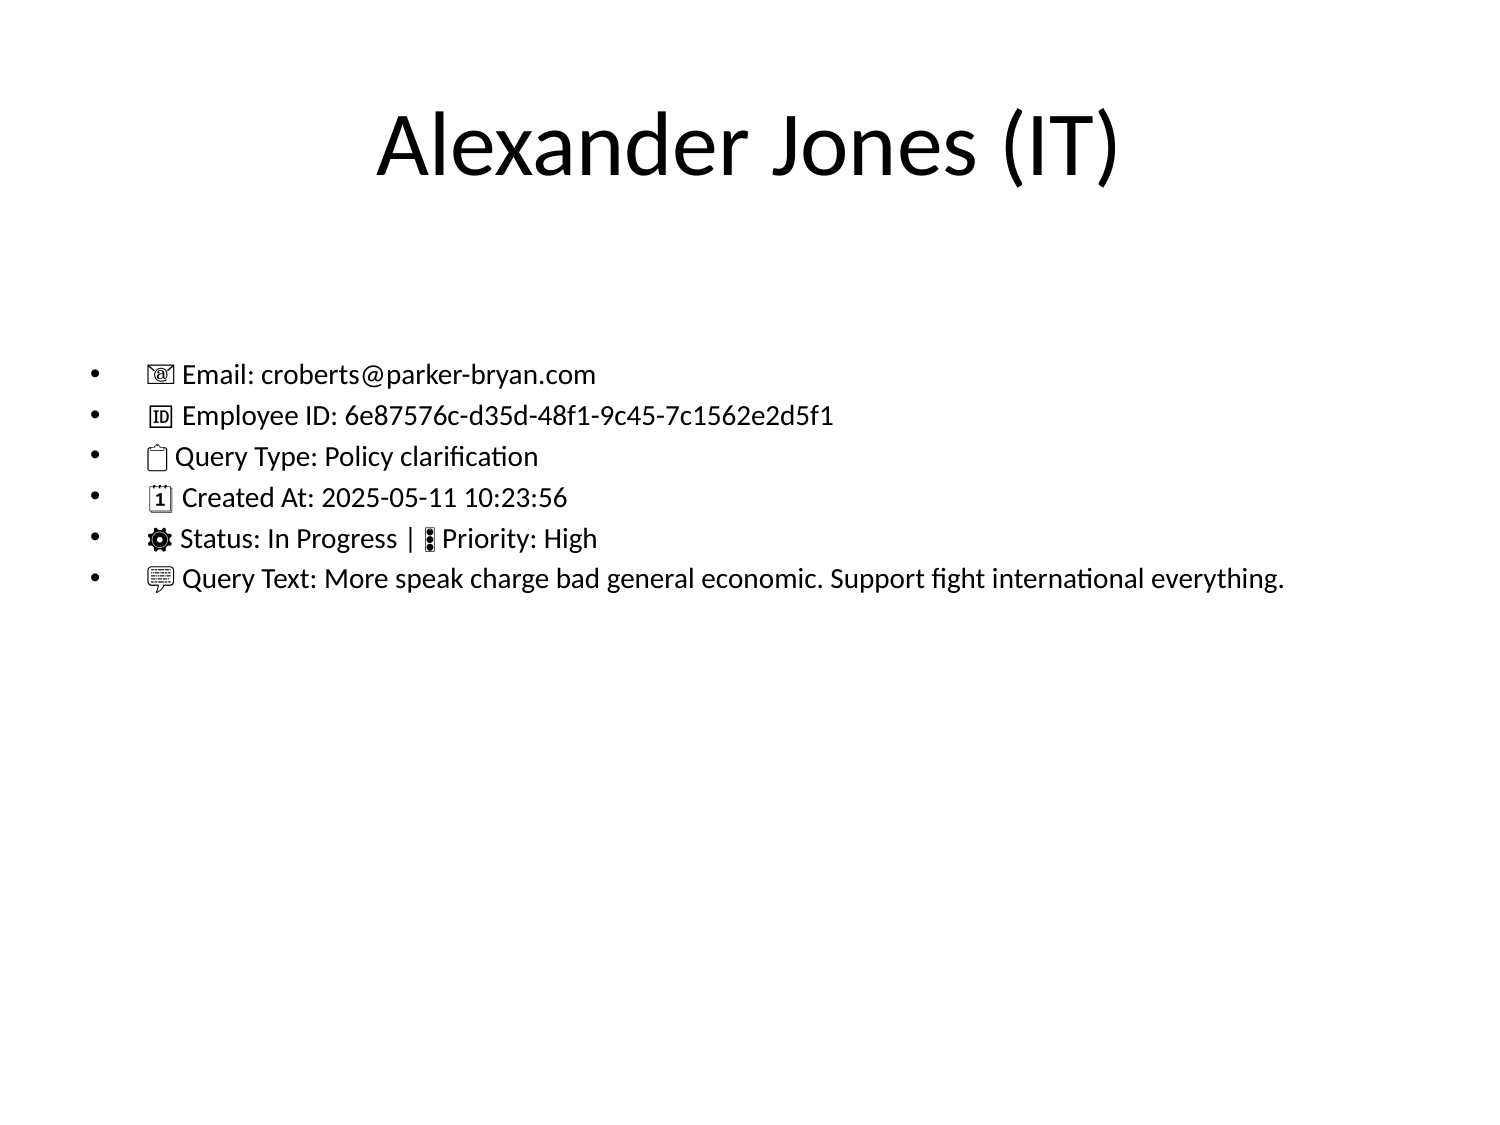

# Alexander Jones (IT)

📧 Email: croberts@parker-bryan.com
🆔 Employee ID: 6e87576c-d35d-48f1-9c45-7c1562e2d5f1
📋 Query Type: Policy clarification
🗓 Created At: 2025-05-11 10:23:56
⚙ Status: In Progress | 🚦 Priority: High
💬 Query Text: More speak charge bad general economic. Support fight international everything.